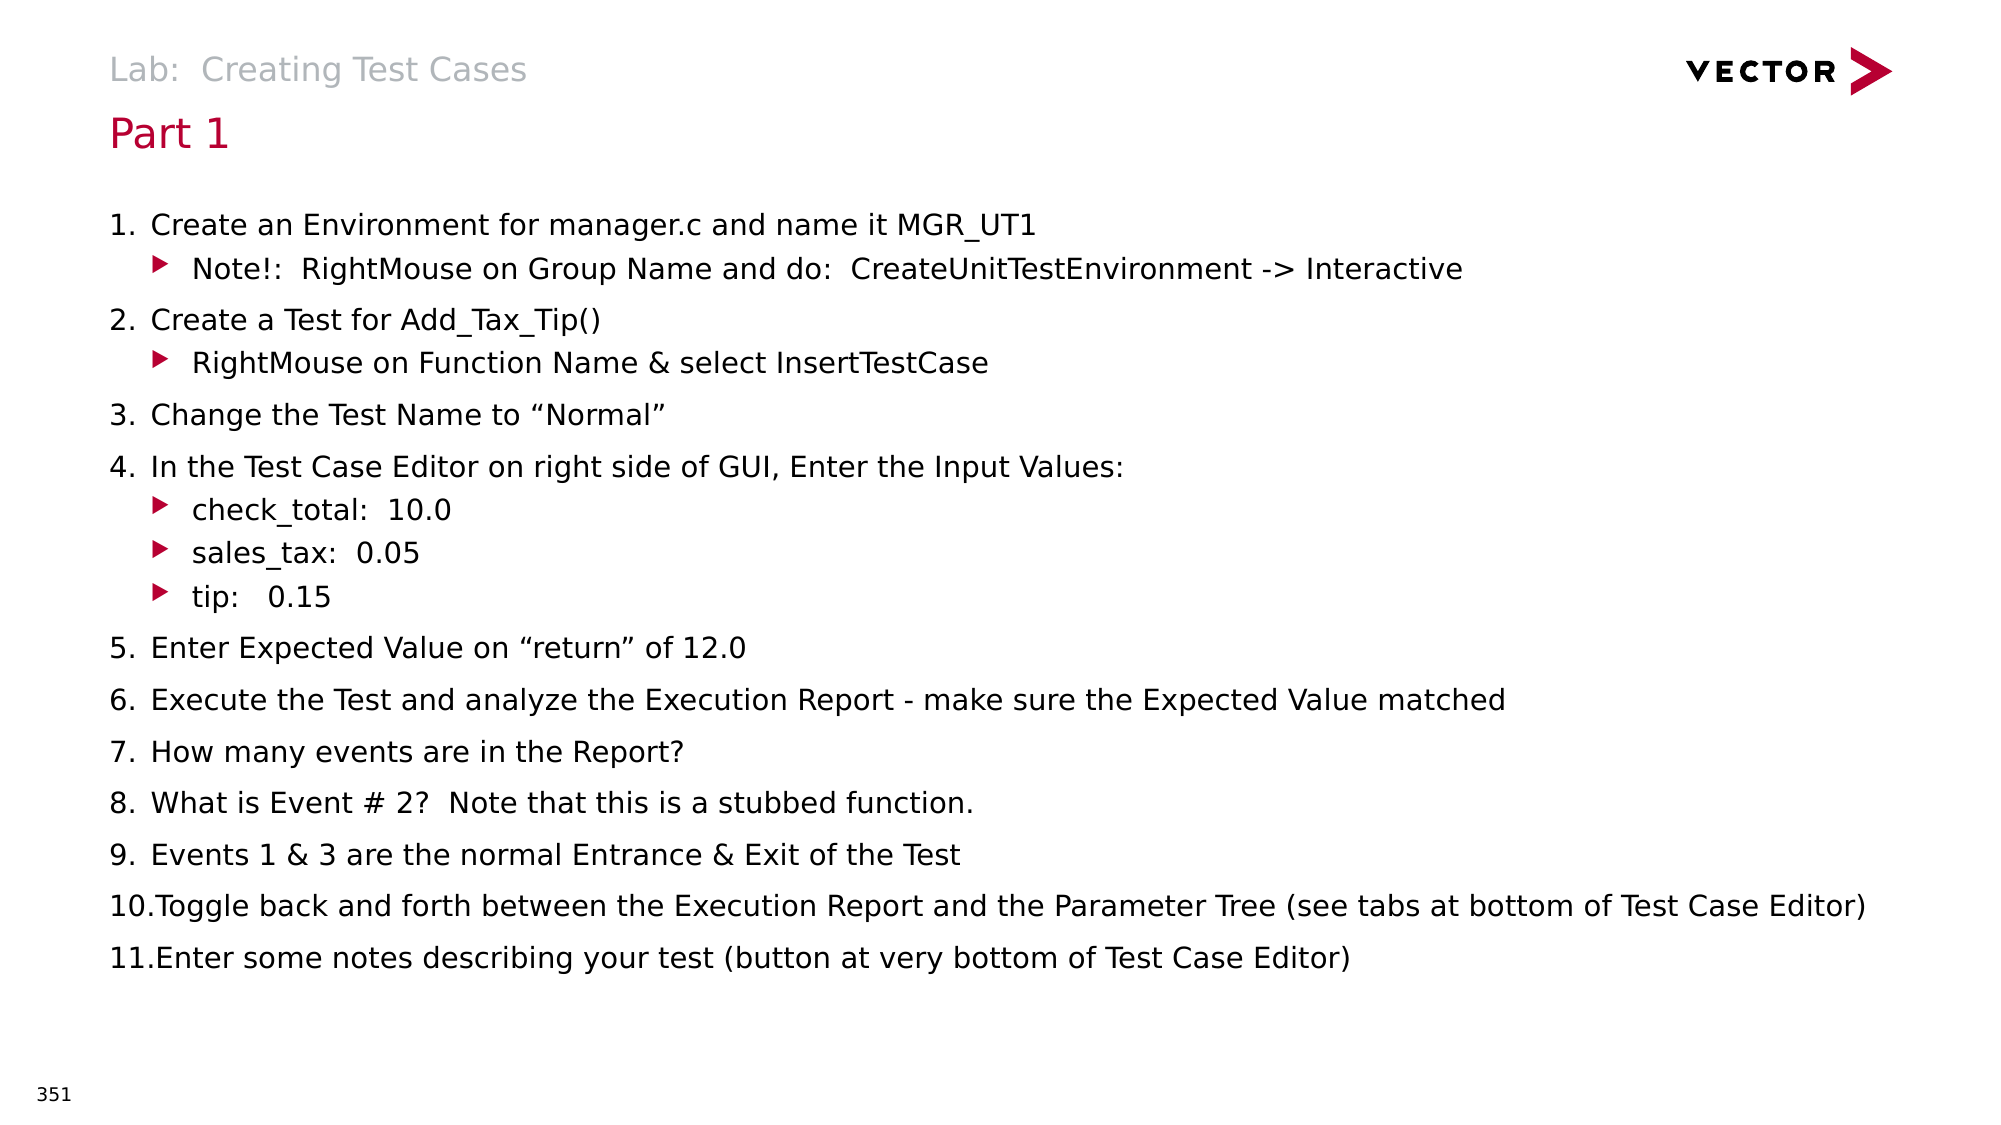

# Lab:  Creating Test Cases
Part 1
Create an Environment for manager.c and name it MGR_UT1
Note!:  RightMouse on Group Name and do:  CreateUnitTestEnvironment -> Interactive
Create a Test for Add_Tax_Tip()
RightMouse on Function Name & select InsertTestCase
Change the Test Name to “Normal”
In the Test Case Editor on right side of GUI, Enter the Input Values:
check_total:  10.0
sales_tax:  0.05
tip:   0.15
Enter Expected Value on “return” of 12.0
Execute the Test and analyze the Execution Report - make sure the Expected Value matched
How many events are in the Report?
What is Event # 2?  Note that this is a stubbed function.
Events 1 & 3 are the normal Entrance & Exit of the Test
Toggle back and forth between the Execution Report and the Parameter Tree (see tabs at bottom of Test Case Editor)
Enter some notes describing your test (button at very bottom of Test Case Editor)